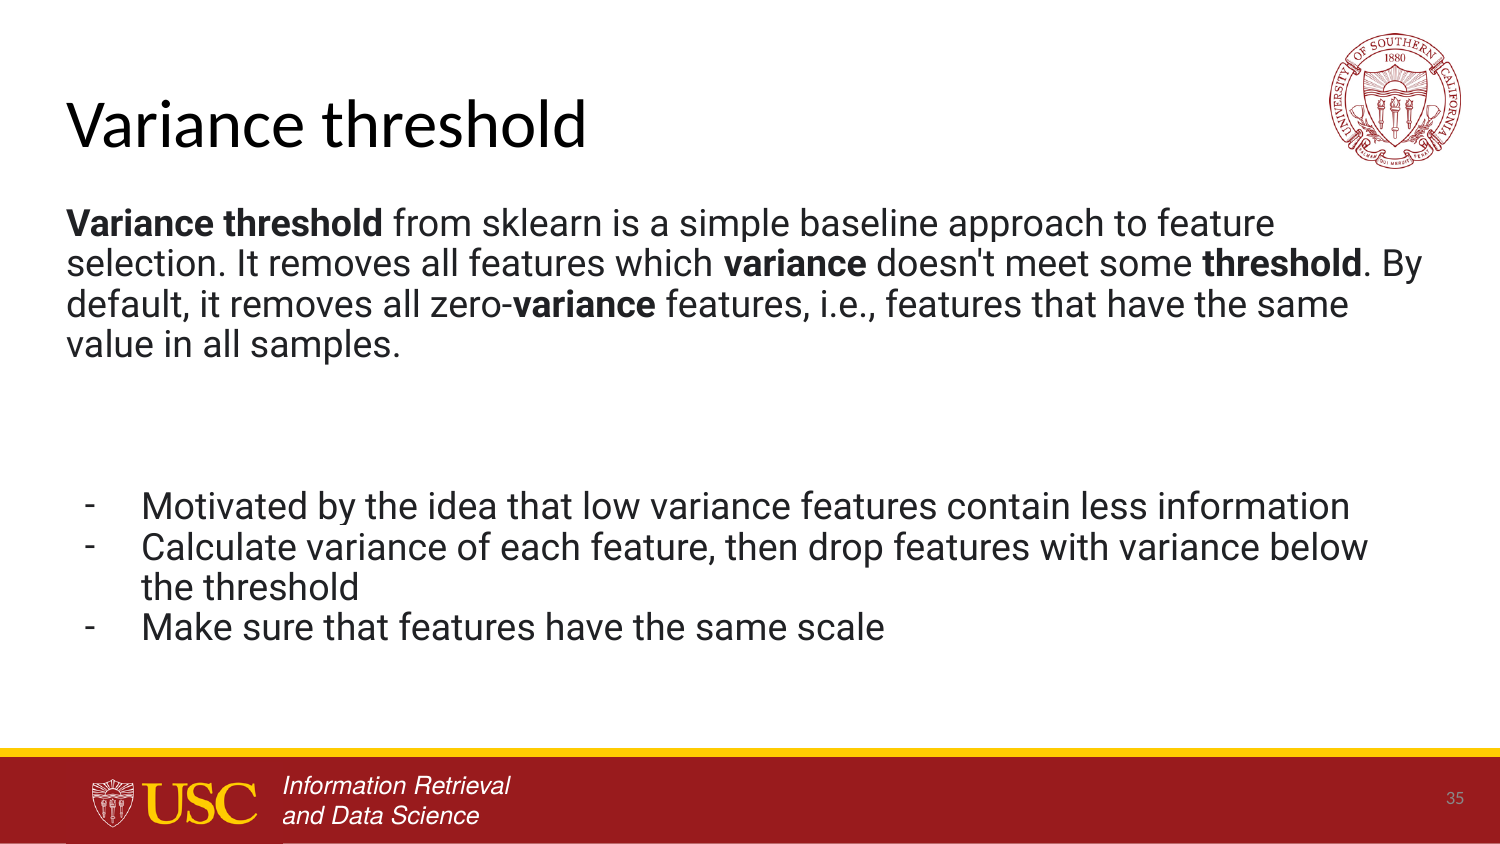

# Variance threshold
Variance threshold from sklearn is a simple baseline approach to feature selection. It removes all features which variance doesn't meet some threshold. By default, it removes all zero-variance features, i.e., features that have the same value in all samples.

Motivated by the idea that low variance features contain less information
Calculate variance of each feature, then drop features with variance below  the threshold
Make sure that features have the same scale

35